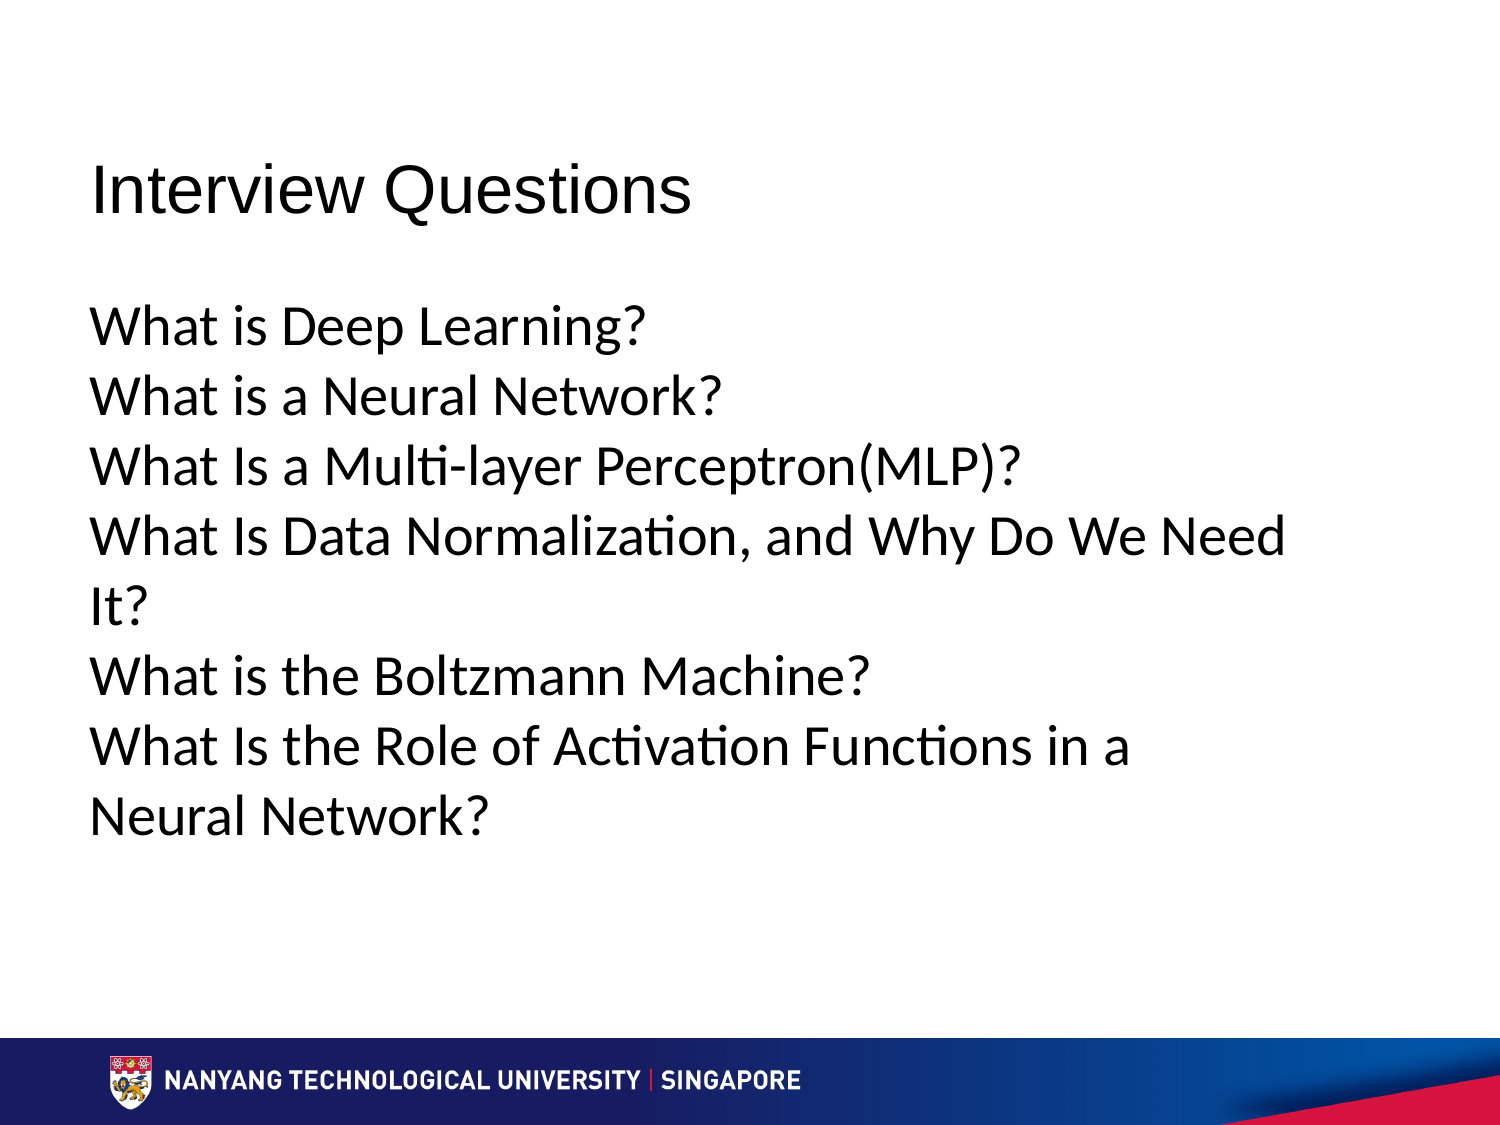

# Interview Questions
What is Deep Learning?
What is a Neural Network?
What Is a Multi-layer Perceptron(MLP)?
What Is Data Normalization, and Why Do We Need It?
What is the Boltzmann Machine?
What Is the Role of Activation Functions in a Neural Network?